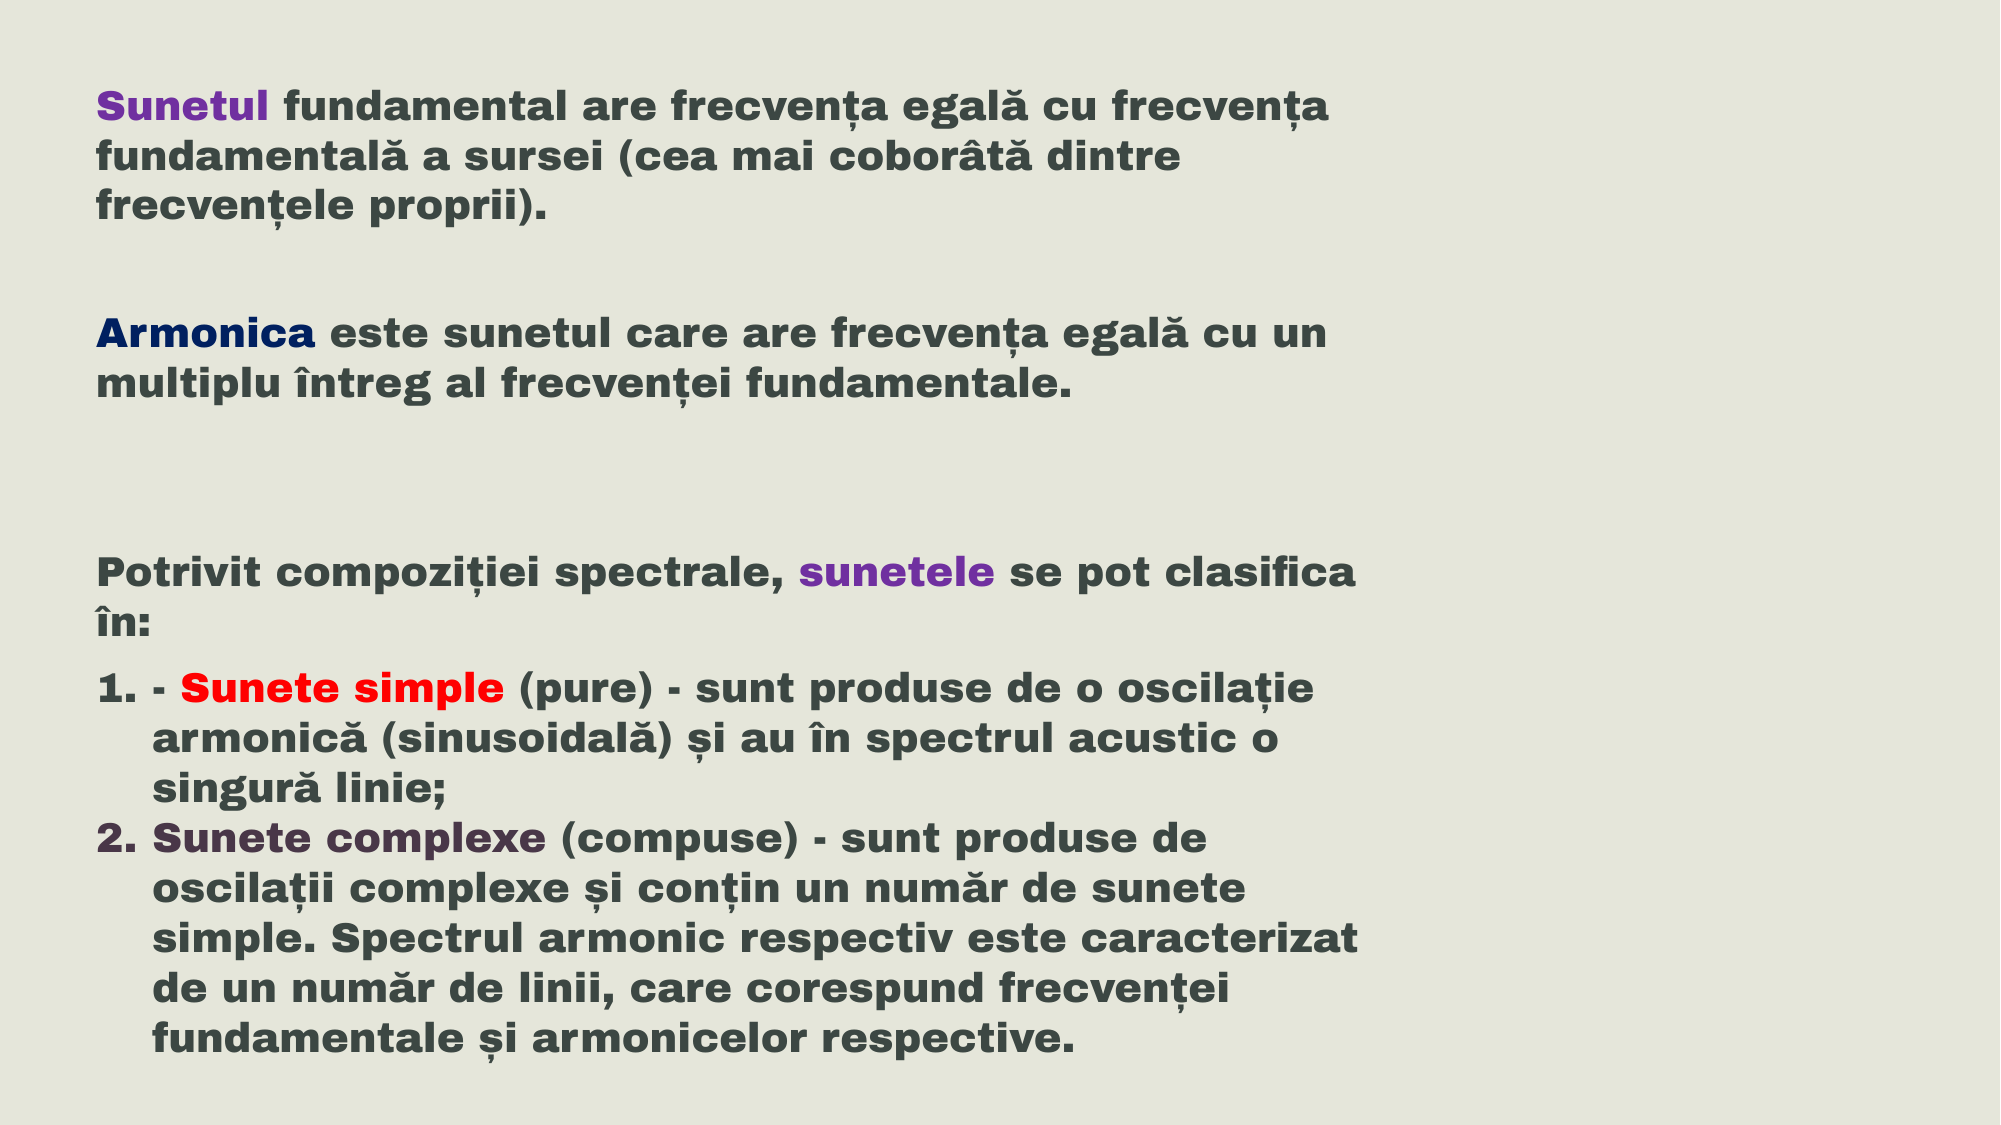

Sunetul fundamental are frecvenţa egală cu frecvenţa fundamentală a sursei (cea mai coborâtă dintre frecvenţele proprii).
Armonica este sunetul care are frecvenţa egală cu un multiplu întreg al frecvenţei fundamentale.
Potrivit compoziţiei spectrale, sunetele se pot clasifica în:
- Sunete simple (pure) - sunt produse de o oscilaţie armonică (sinusoidală) şi au în spectrul acustic o singură linie;
Sunete complexe (compuse) - sunt produse de oscilaţii complexe şi conţin un număr de sunete simple. Spectrul armonic respectiv este caracterizat de un număr de linii, care corespund frecvenţei fundamentale şi armonicelor respective.